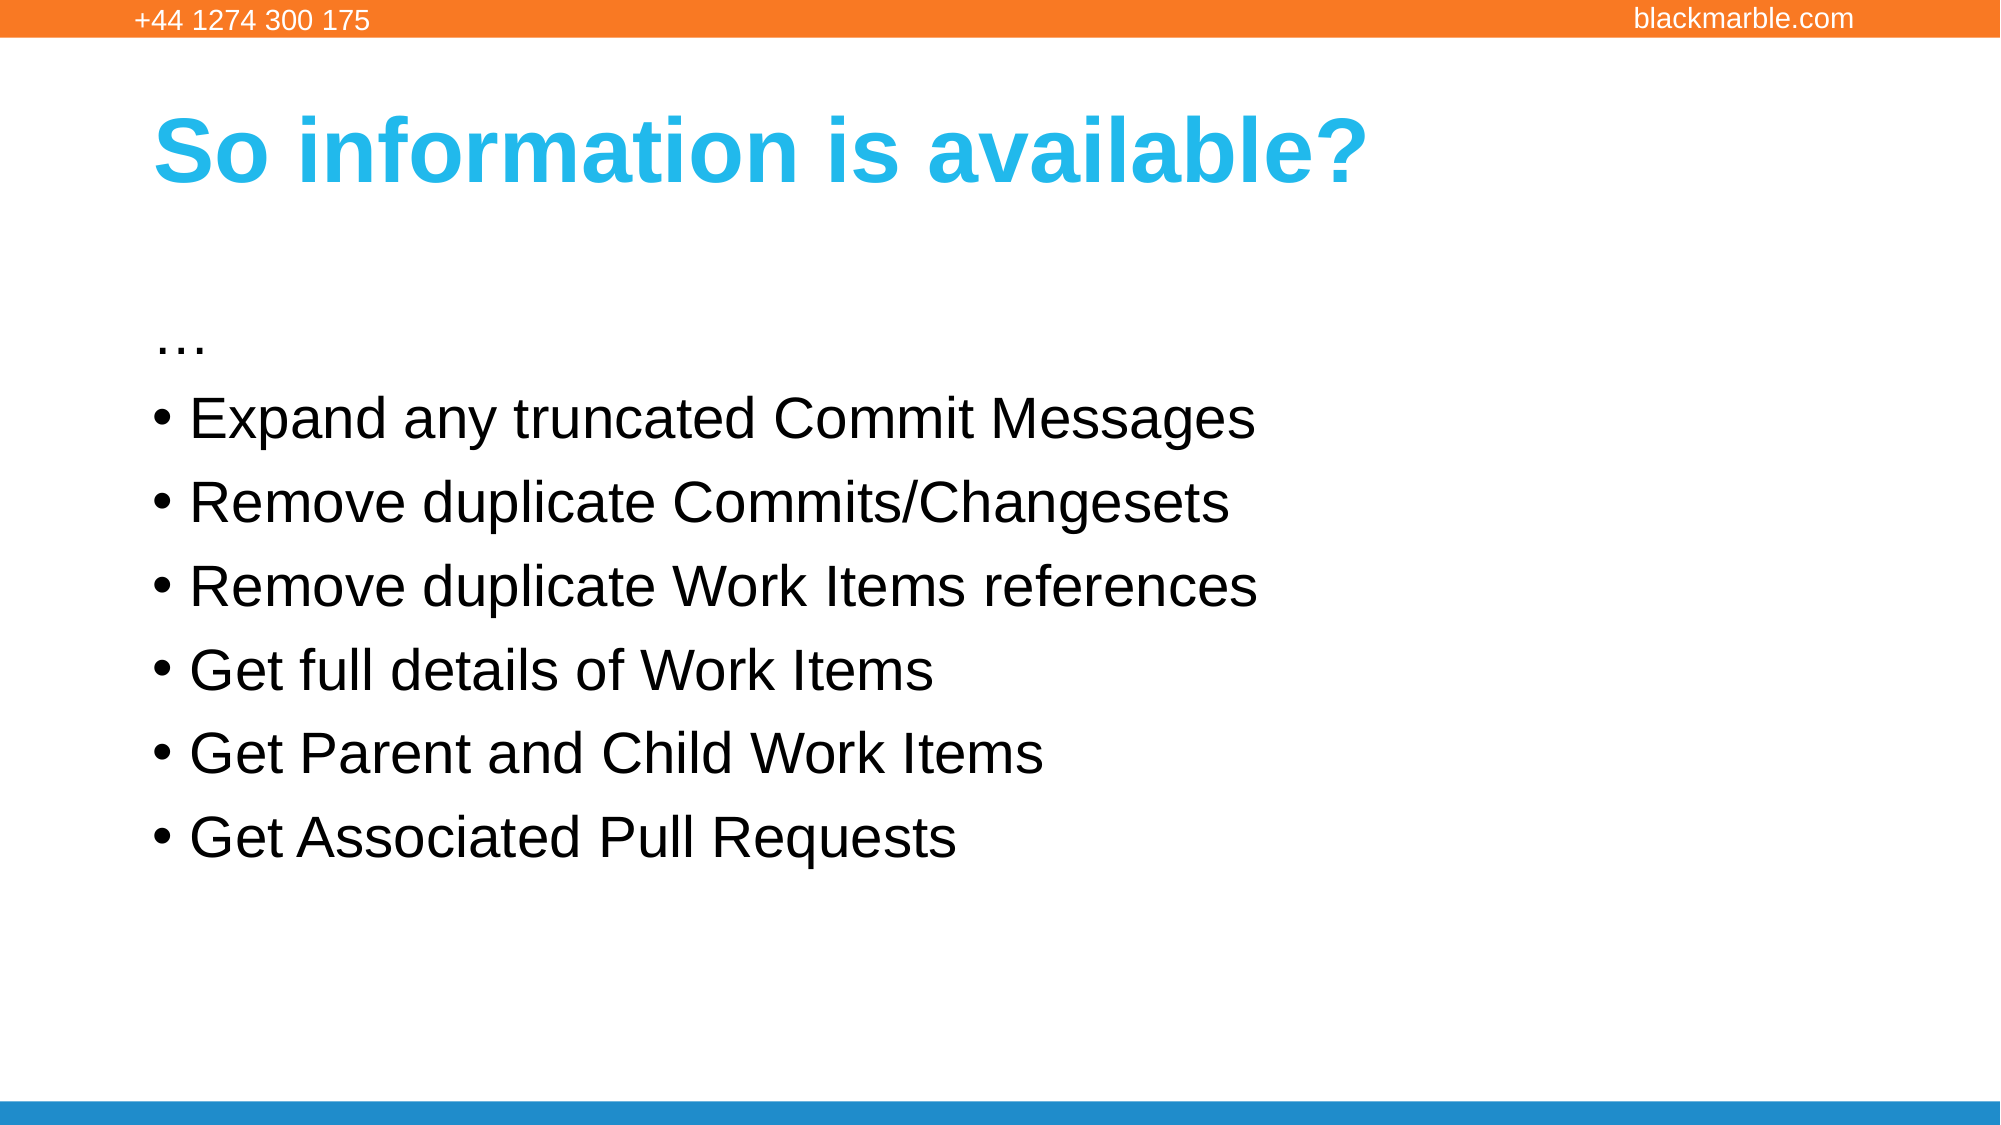

# So information is available?
…
Expand any truncated Commit Messages
Remove duplicate Commits/Changesets
Remove duplicate Work Items references
Get full details of Work Items
Get Parent and Child Work Items
Get Associated Pull Requests